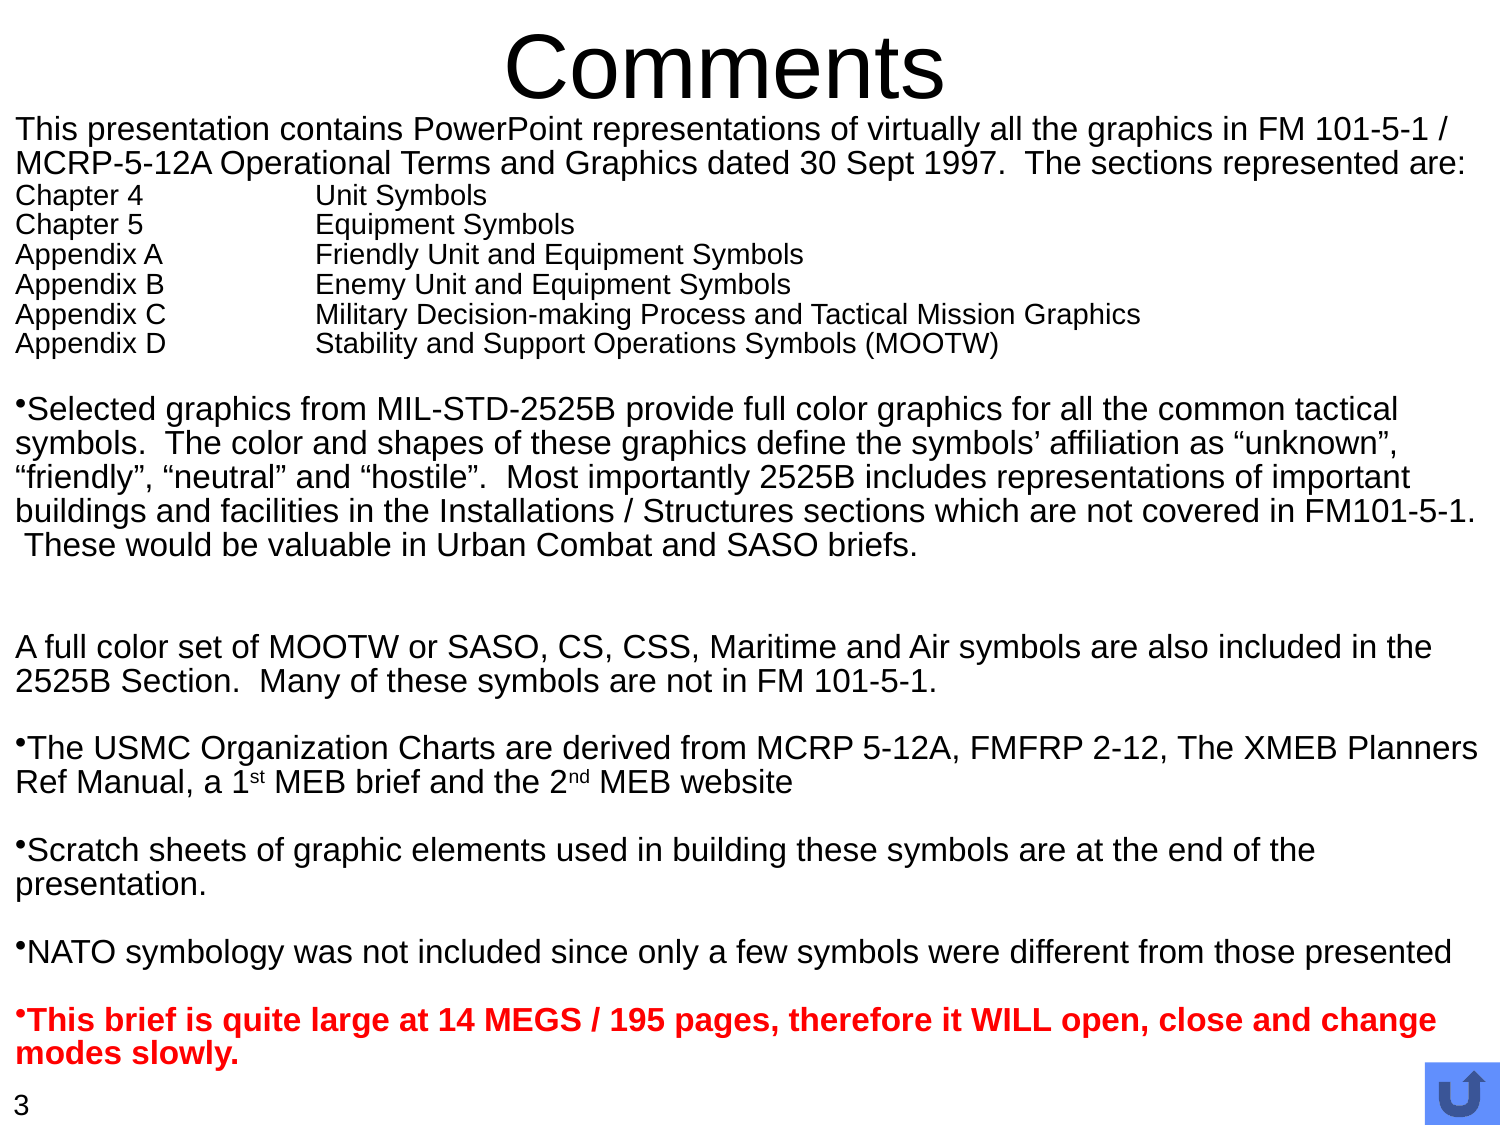

# Comments
This presentation contains PowerPoint representations of virtually all the graphics in FM 101-5-1 / MCRP-5-12A Operational Terms and Graphics dated 30 Sept 1997.  The sections represented are:
Chapter 4 		Unit Symbols
Chapter 5 		Equipment Symbols
Appendix A 	Friendly Unit and Equipment Symbols
Appendix B 	Enemy Unit and Equipment Symbols
Appendix C 	Military Decision-making Process and Tactical Mission Graphics
Appendix D 	Stability and Support Operations Symbols (MOOTW)

Selected graphics from MIL-STD-2525B provide full color graphics for all the common tactical symbols.  The color and shapes of these graphics define the symbols’ affiliation as “unknown”, “friendly”, “neutral” and “hostile”.  Most importantly 2525B includes representations of important buildings and facilities in the Installations / Structures sections which are not covered in FM101-5-1.  These would be valuable in Urban Combat and SASO briefs.

A full color set of MOOTW or SASO, CS, CSS, Maritime and Air symbols are also included in the 2525B Section.  Many of these symbols are not in FM 101-5-1.

The USMC Organization Charts are derived from MCRP 5-12A, FMFRP 2-12, The XMEB Planners Ref Manual, a 1st MEB brief and the 2nd MEB website

Scratch sheets of graphic elements used in building these symbols are at the end of the presentation.

NATO symbology was not included since only a few symbols were different from those presented

This brief is quite large at 14 MEGS / 195 pages, therefore it WILL open, close and change modes slowly.

3